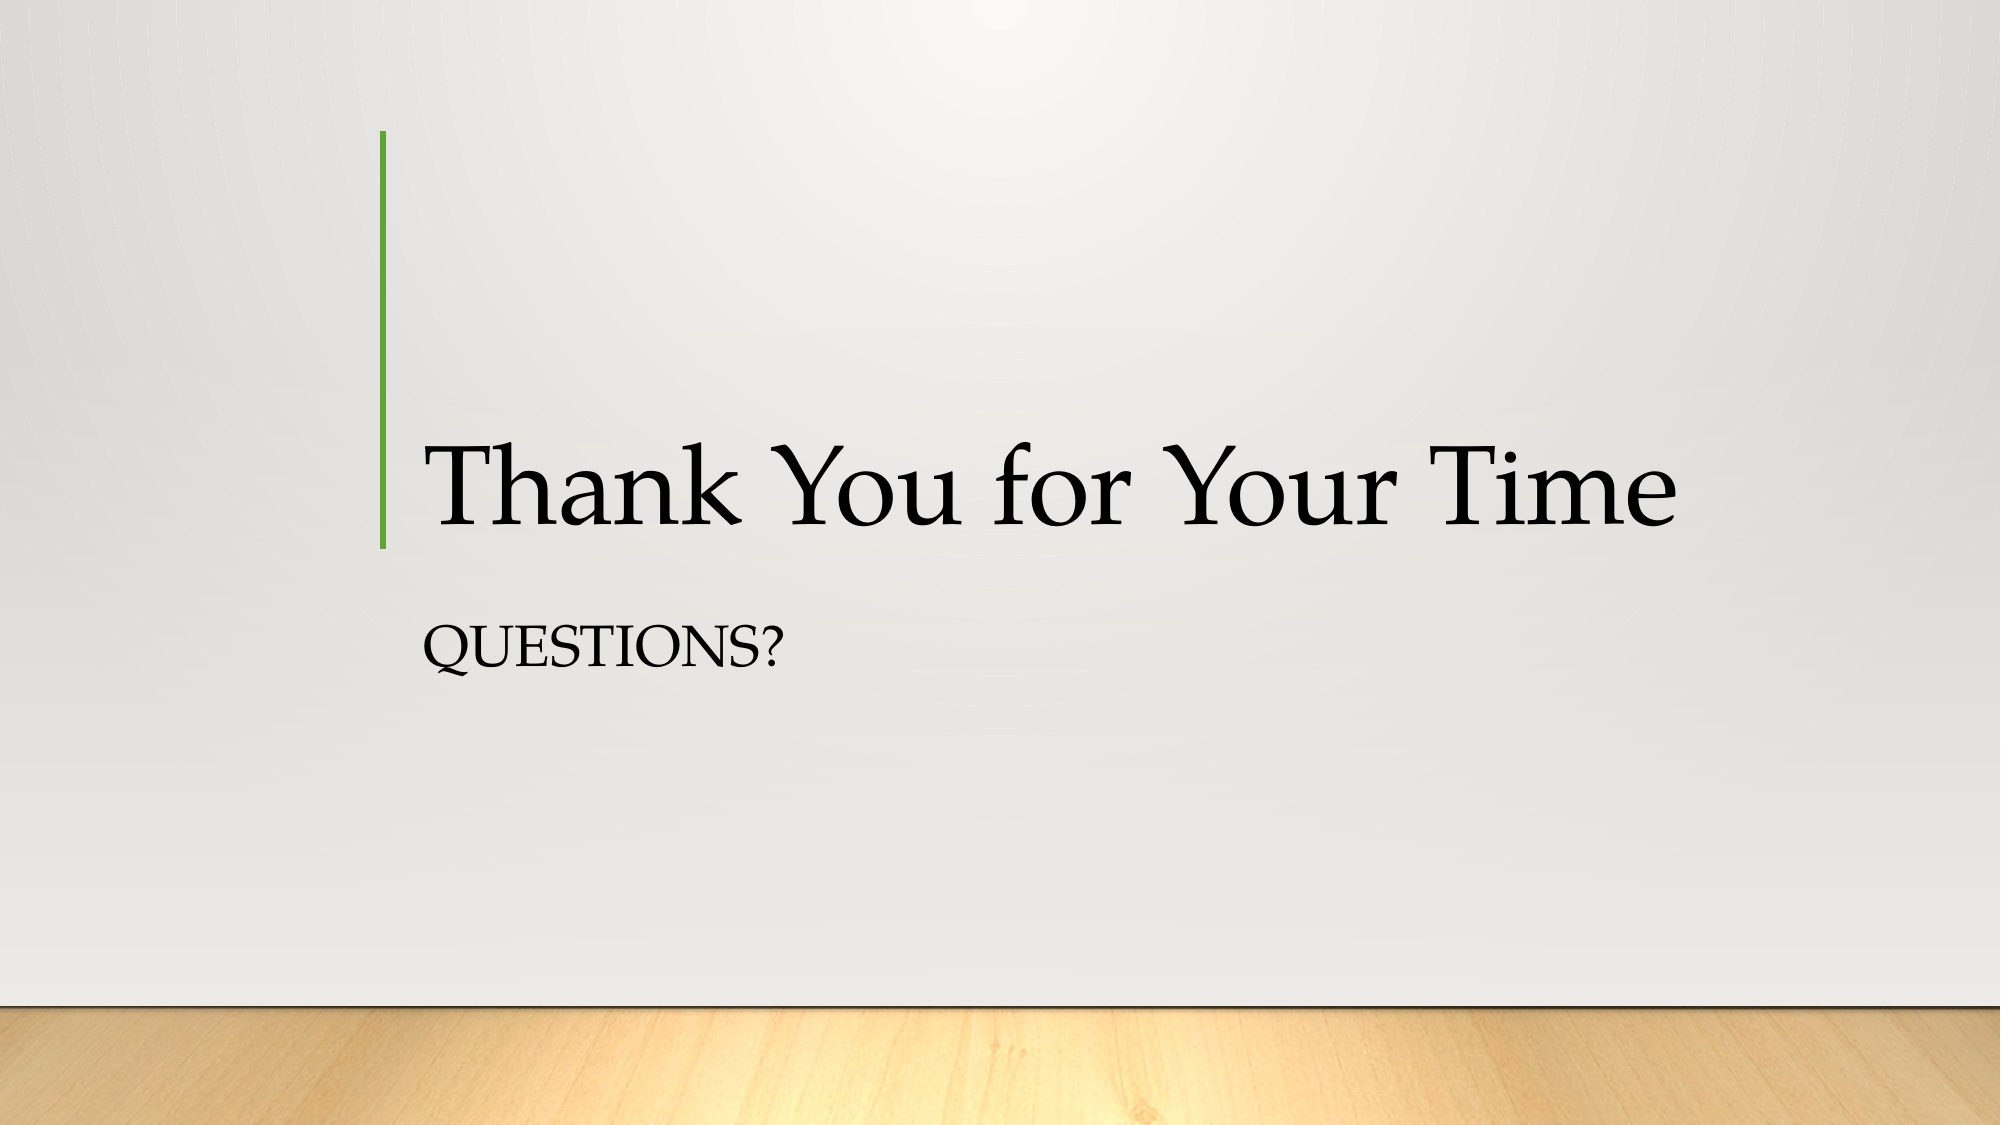

# Thank You for Your Time
Questions?